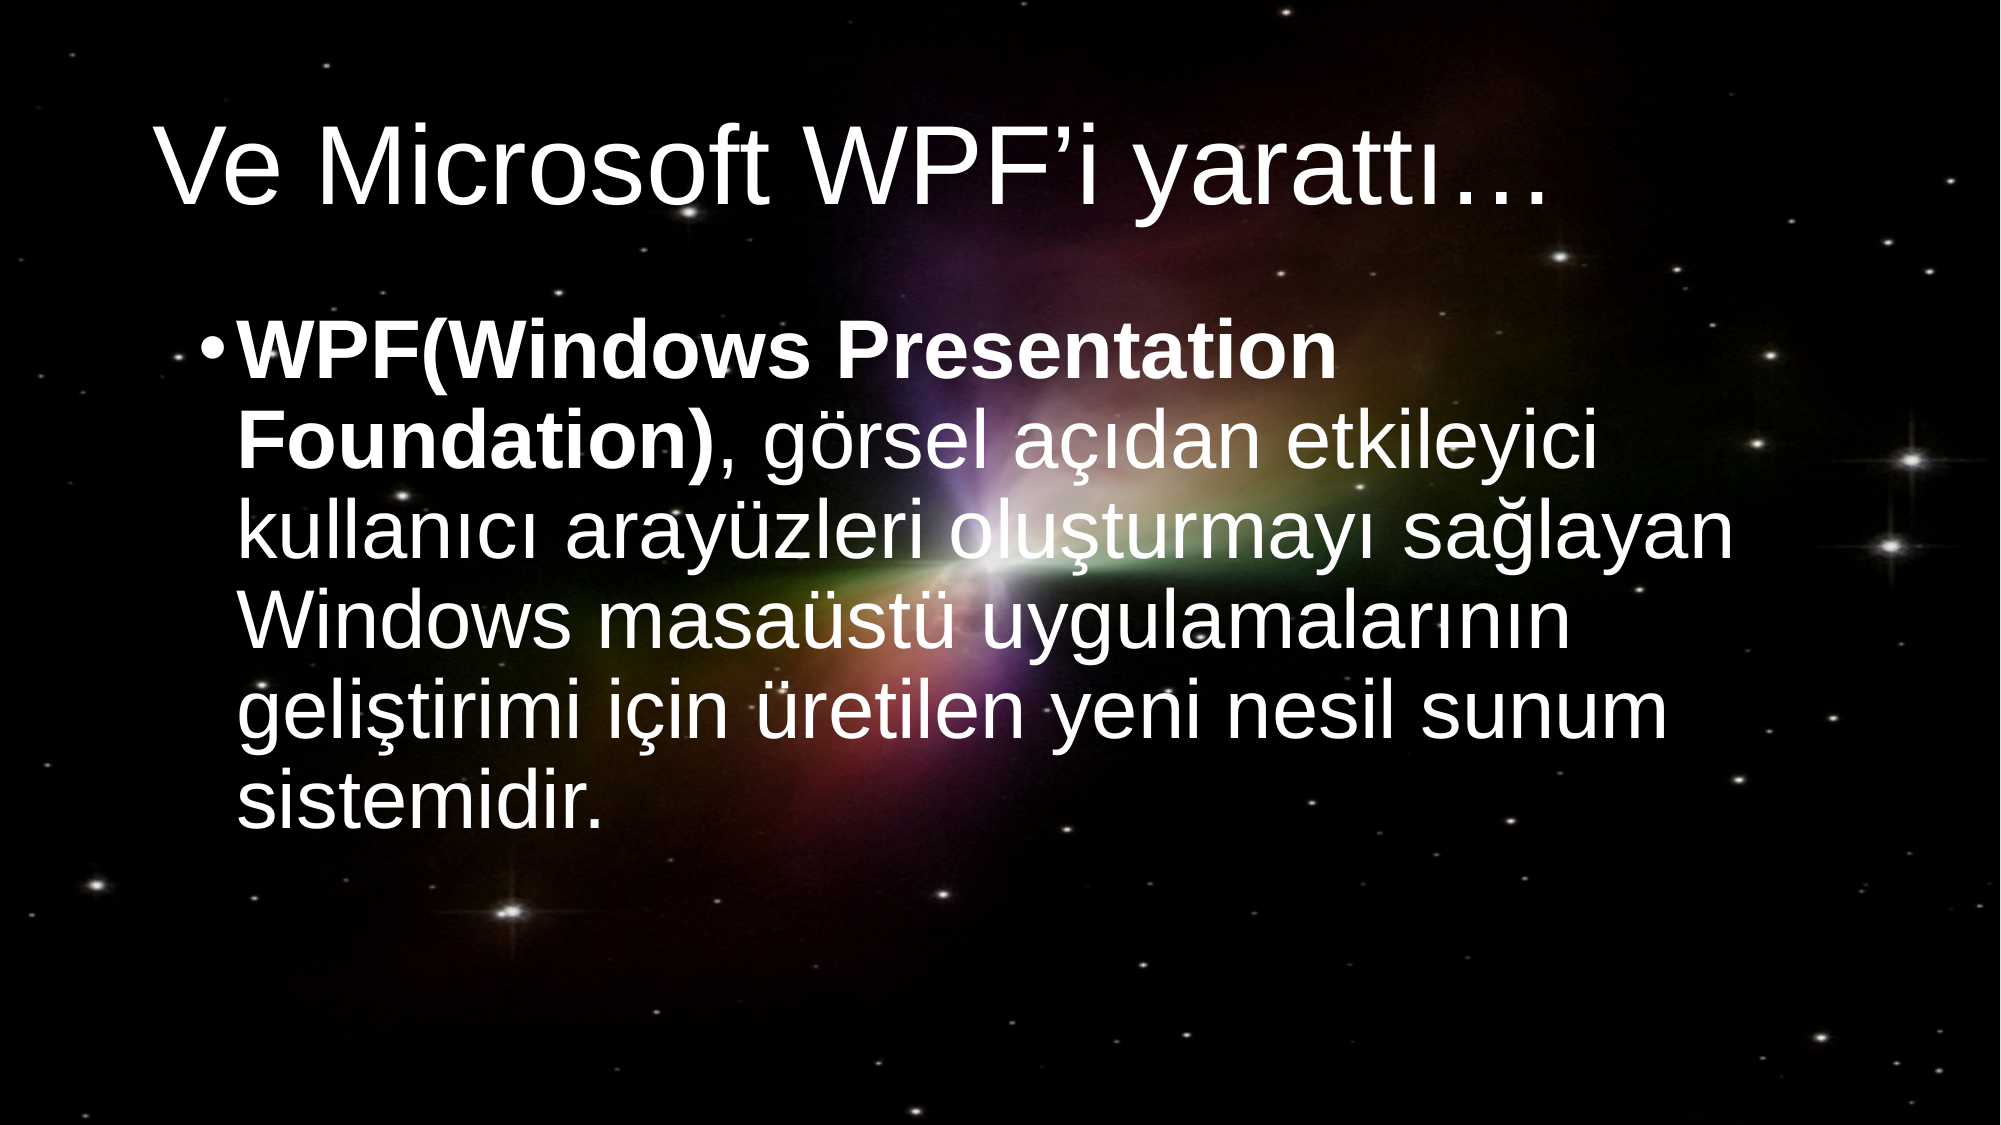

# Ve Microsoft WPF’i yarattı…
WPF(Windows Presentation Foundation), görsel açıdan etkileyici kullanıcı arayüzleri oluşturmayı sağlayan Windows masaüstü uygulamalarının geliştirimi için üretilen yeni nesil sunum sistemidir.